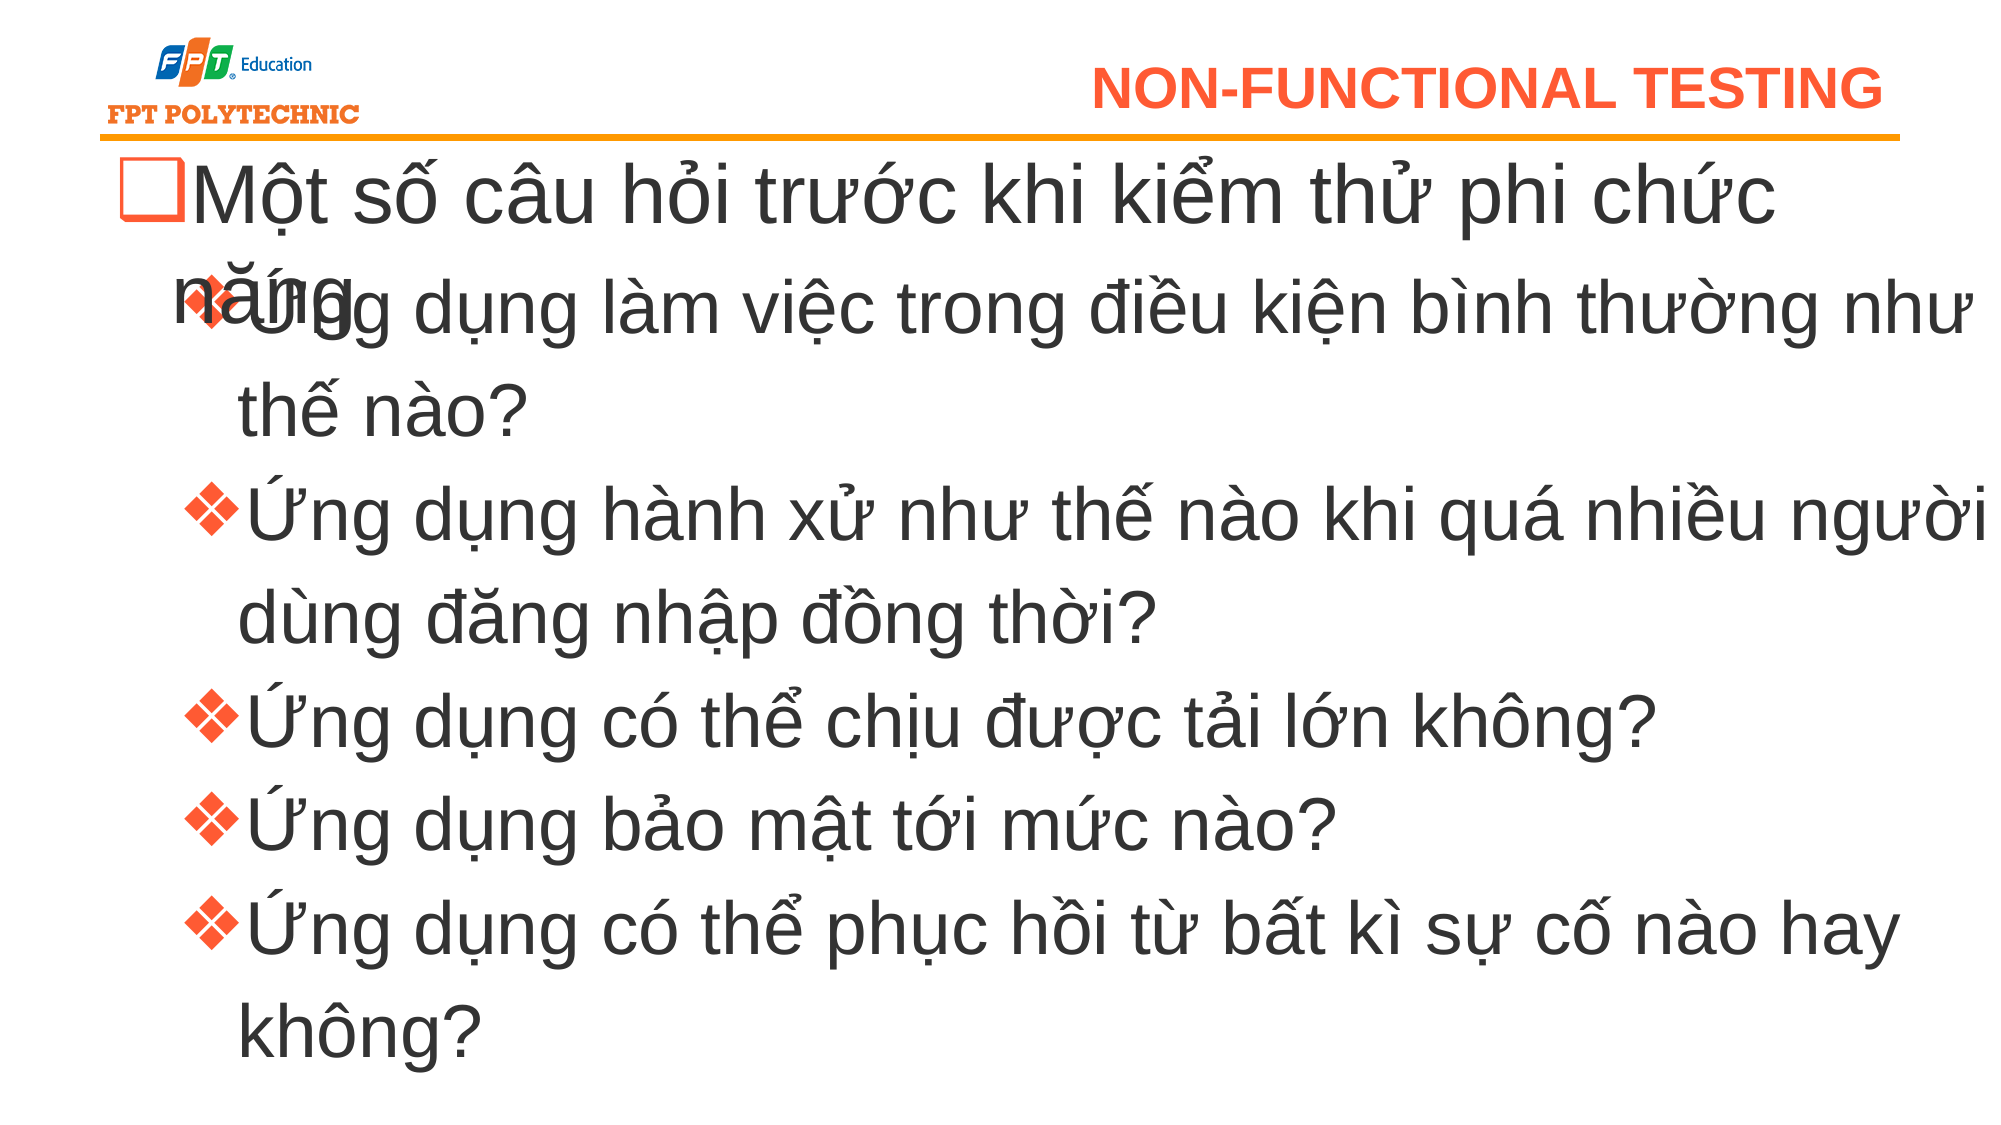

# non-functional testing
Một số câu hỏi trước khi kiểm thử phi chức năng
Ứng dụng làm việc trong điều kiện bình thường như thế nào?
Ứng dụng hành xử như thế nào khi quá nhiều người dùng đăng nhập đồng thời?
Ứng dụng có thể chịu được tải lớn không?
Ứng dụng bảo mật tới mức nào?
Ứng dụng có thể phục hồi từ bất kì sự cố nào hay không?